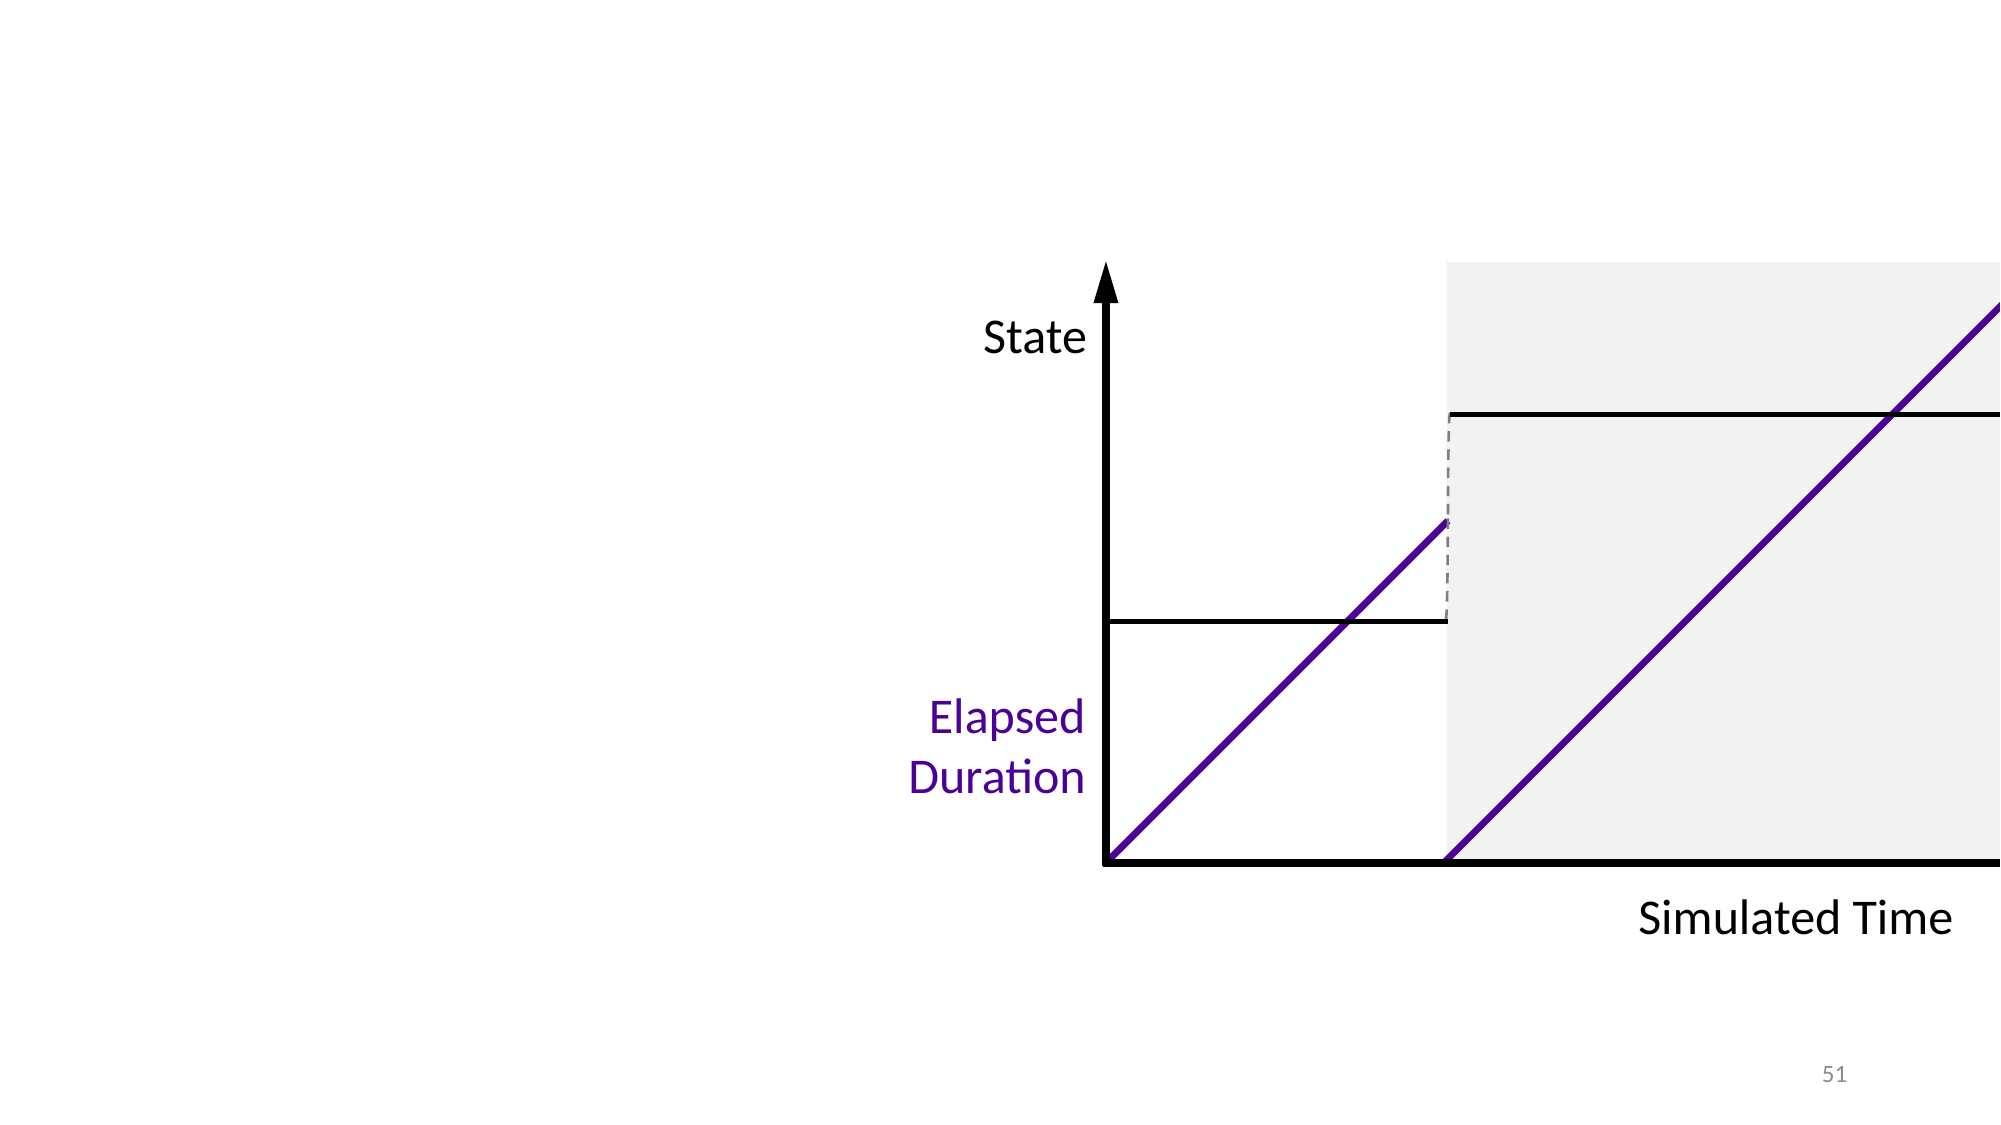

State

Elapsed
Duration

Simulated Time
Simulated Time
51